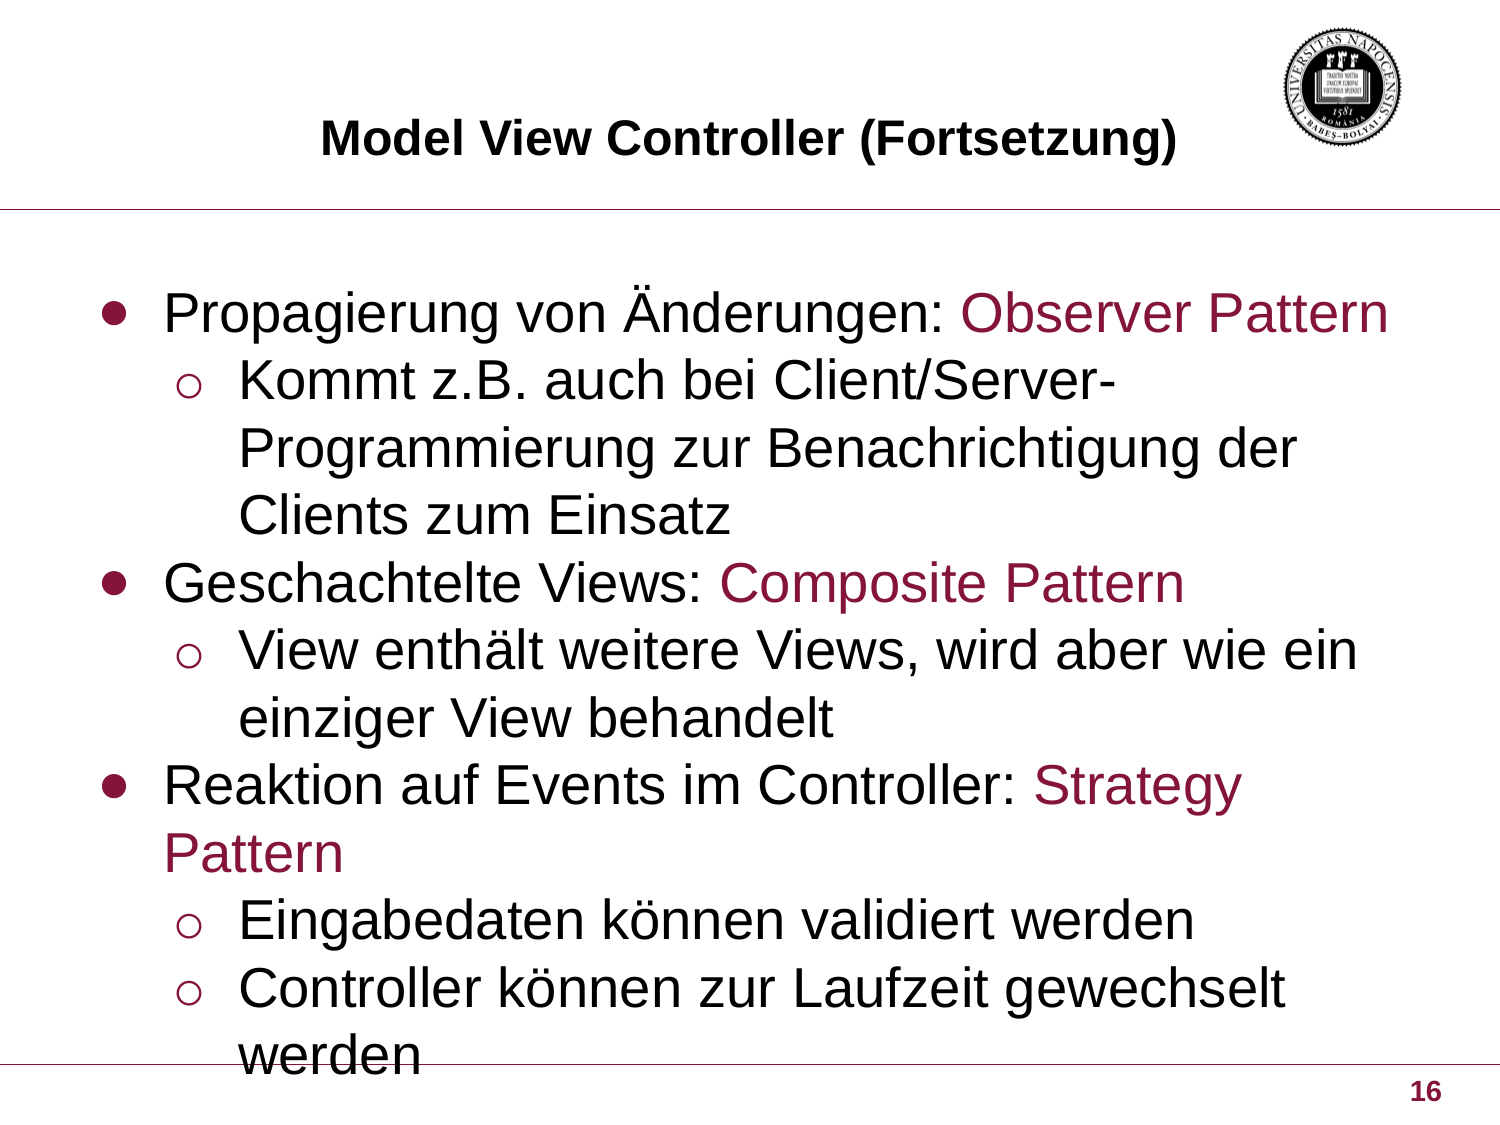

# Model View Controller (Fortsetzung)
Propagierung von Änderungen: Observer Pattern
Kommt z.B. auch bei Client/Server-Programmierung zur Benachrichtigung der Clients zum Einsatz
Geschachtelte Views: Composite Pattern
View enthält weitere Views, wird aber wie ein einziger View behandelt
Reaktion auf Events im Controller: Strategy Pattern
Eingabedaten können validiert werden
Controller können zur Laufzeit gewechselt werden
16